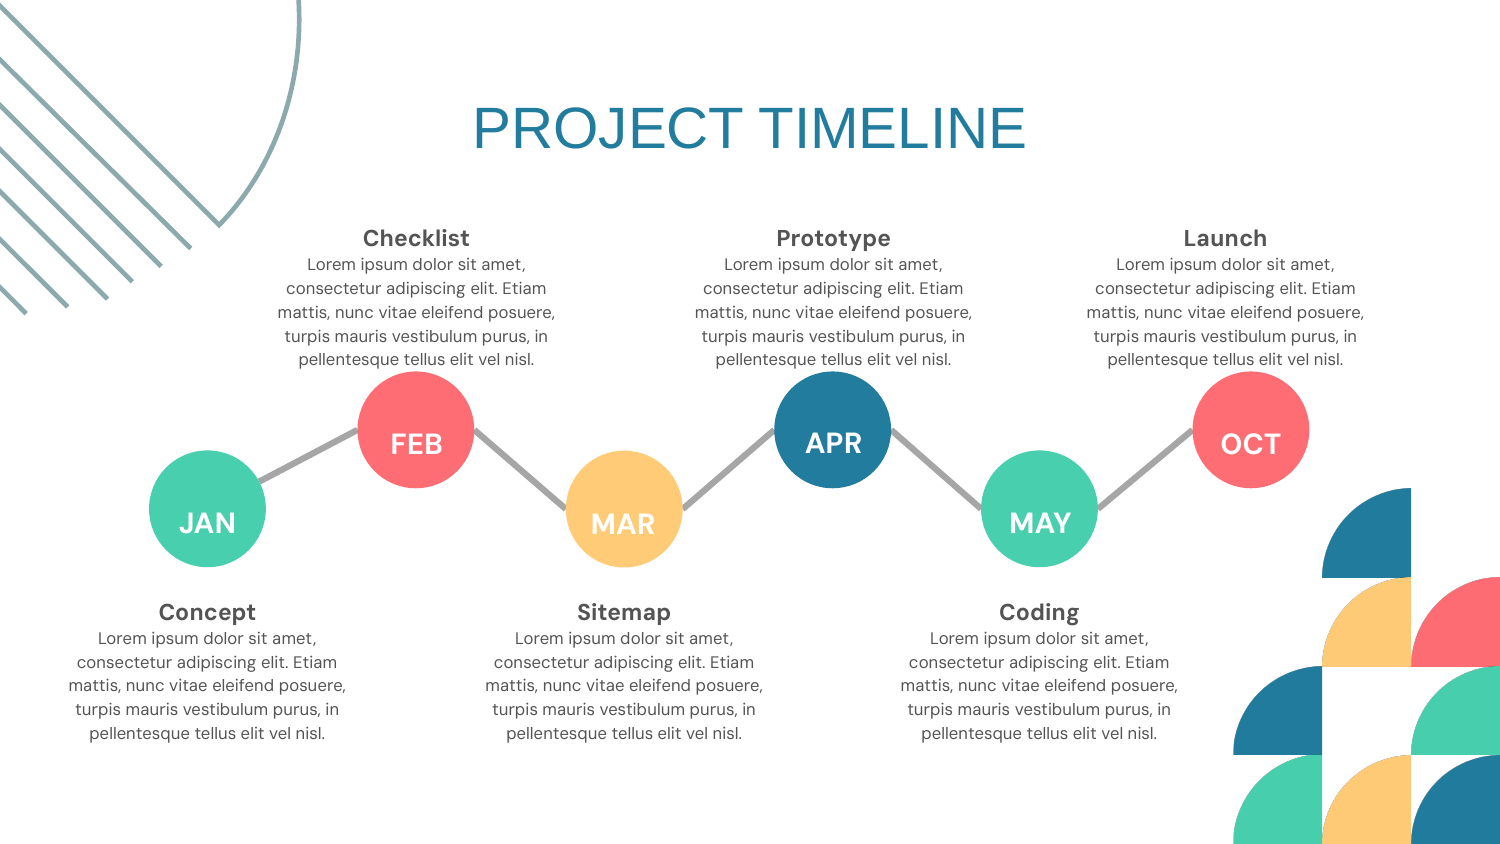

PROJECT TIMELINE
Checklist
Prototype
Launch
Lorem ipsum dolor sit amet, consectetur adipiscing elit. Etiam mattis, nunc vitae eleifend posuere, turpis mauris vestibulum purus, in pellentesque tellus elit vel nisl.
Lorem ipsum dolor sit amet, consectetur adipiscing elit. Etiam mattis, nunc vitae eleifend posuere, turpis mauris vestibulum purus, in pellentesque tellus elit vel nisl.
Lorem ipsum dolor sit amet, consectetur adipiscing elit. Etiam mattis, nunc vitae eleifend posuere, turpis mauris vestibulum purus, in pellentesque tellus elit vel nisl.

APR
FEB
OCT

JAN
MAY
MAR

Concept
Sitemap
Coding
Lorem ipsum dolor sit amet, consectetur adipiscing elit. Etiam mattis, nunc vitae eleifend posuere, turpis mauris vestibulum purus, in pellentesque tellus elit vel nisl.
Lorem ipsum dolor sit amet, consectetur adipiscing elit. Etiam mattis, nunc vitae eleifend posuere, turpis mauris vestibulum purus, in pellentesque tellus elit vel nisl.
Lorem ipsum dolor sit amet, consectetur adipiscing elit. Etiam mattis, nunc vitae eleifend posuere, turpis mauris vestibulum purus, in pellentesque tellus elit vel nisl.